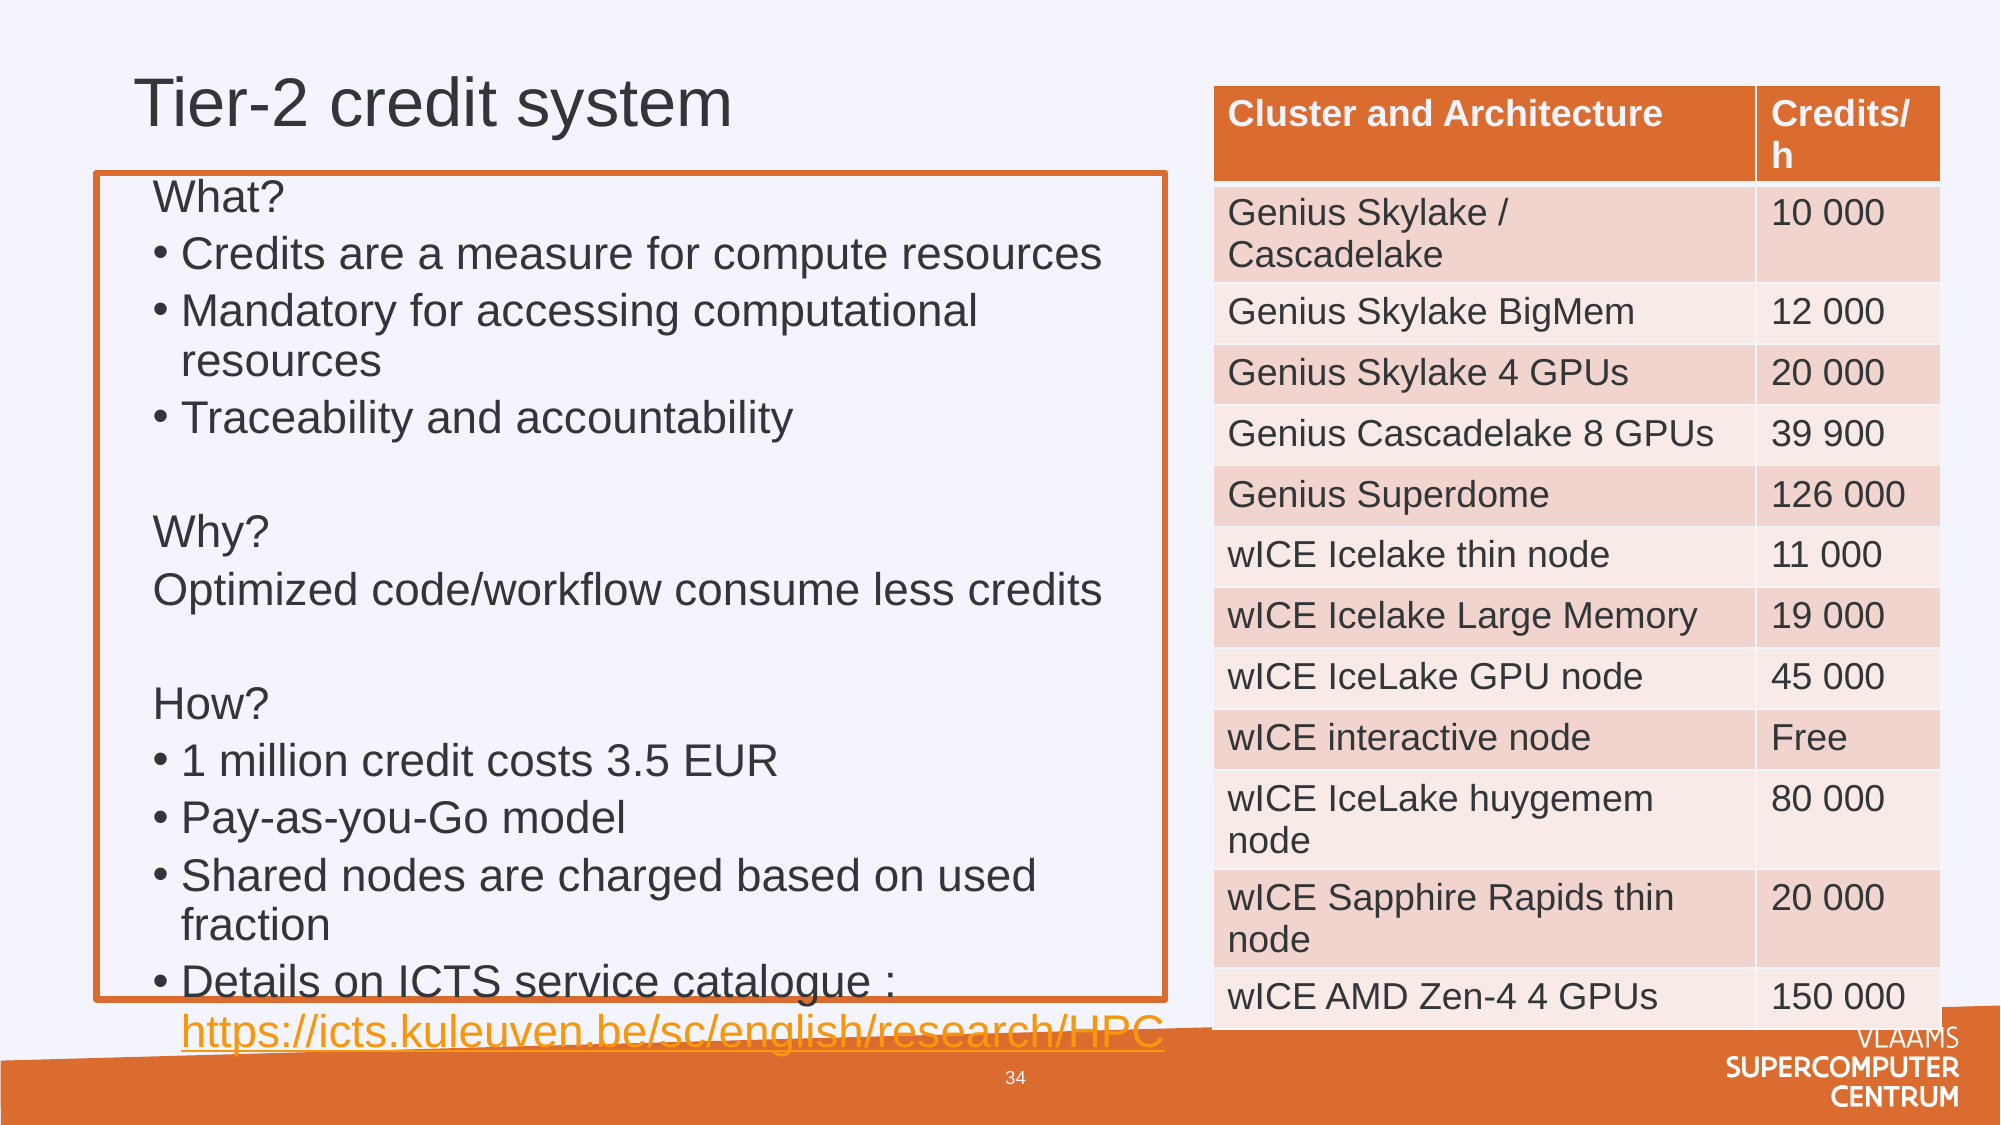

# Tier-2 credit system
| Cluster and Architecture | Credits/h |
| --- | --- |
| Genius Skylake / Cascadelake | 10 000 |
| Genius Skylake BigMem | 12 000 |
| Genius Skylake 4 GPUs | 20 000 |
| Genius Cascadelake 8 GPUs | 39 900 |
| Genius Superdome | 126 000 |
| wICE Icelake thin node | 11 000 |
| wICE Icelake Large Memory | 19 000 |
| wICE IceLake GPU node | 45 000 |
| wICE interactive node | Free |
| wICE IceLake huygemem node | 80 000 |
| wICE Sapphire Rapids thin node | 20 000 |
| wICE AMD Zen-4 4 GPUs | 150 000 |
What?
Credits are a measure for compute resources
Mandatory for accessing computational resources
Traceability and accountability

Why?
Optimized code/workflow consume less credits

How?
1 million credit costs 3.5 EUR
Pay-as-you-Go model
Shared nodes are charged based on used fraction
Details on ICTS service catalogue :
https://icts.kuleuven.be/sc/english/research/HPC

34